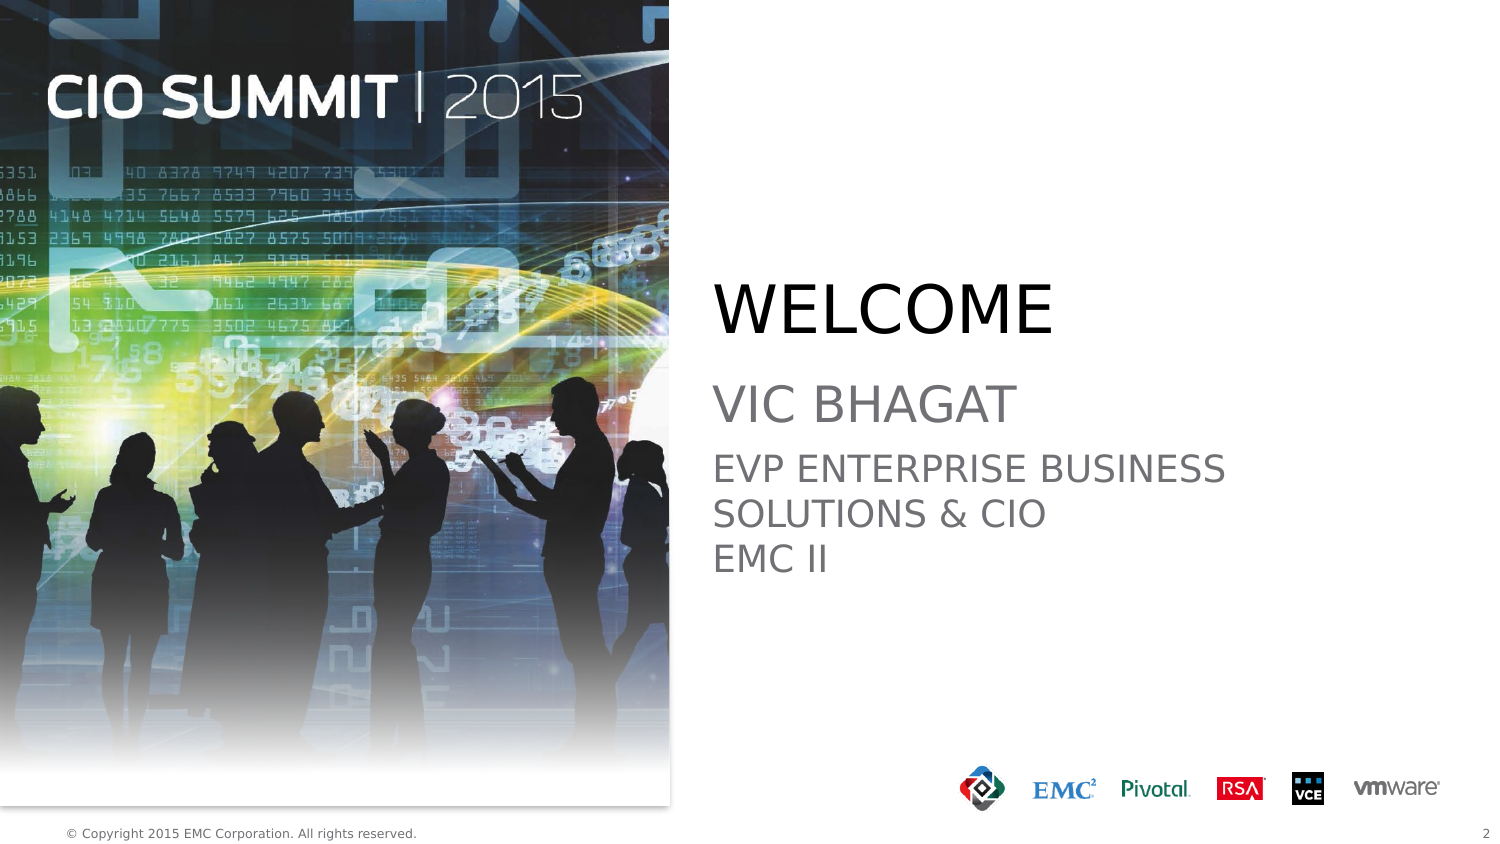

# WELCOME
VIC BHAGAT
EVP ENTERPRISE BUSINESS SOLUTIONS & CIO
EMC II